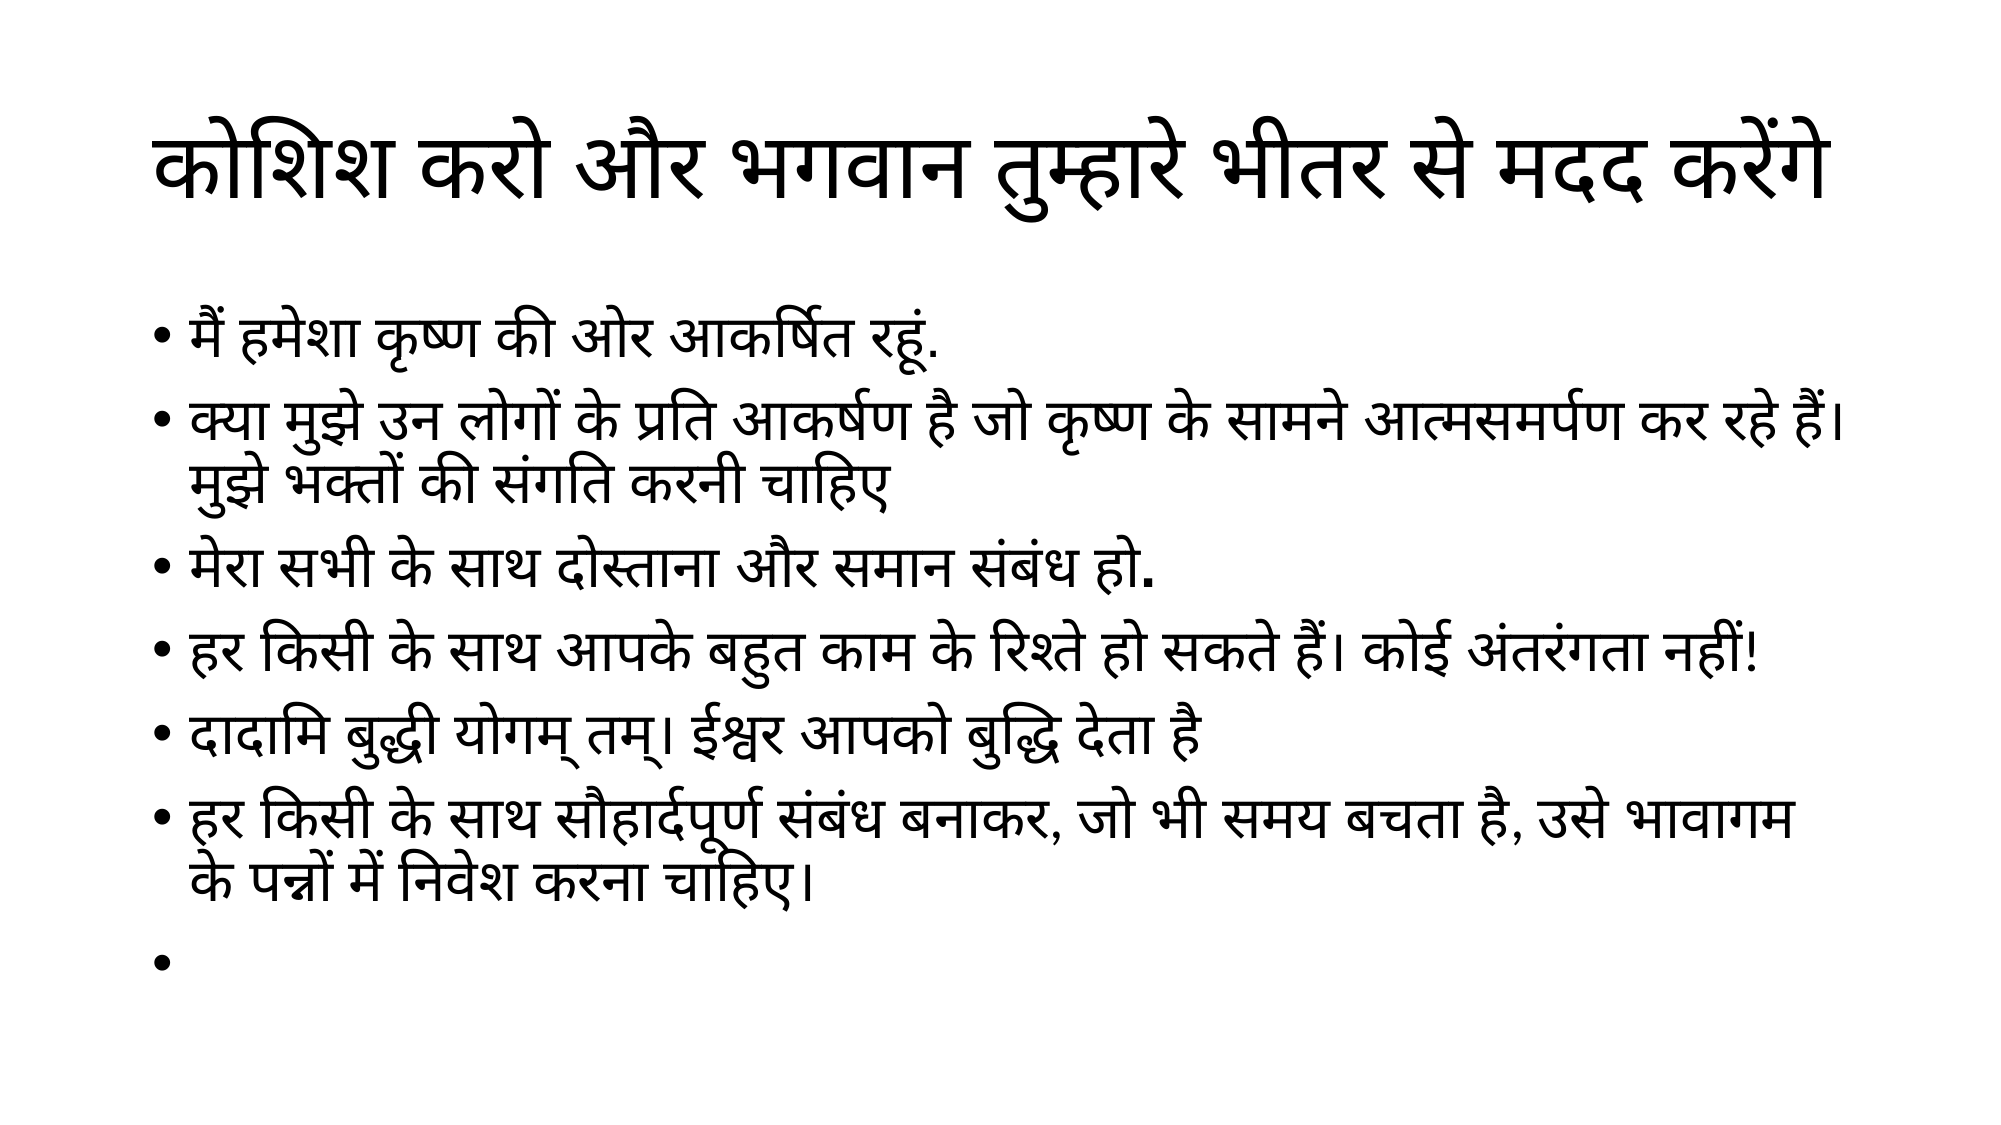

# कोशिश करो और भगवान तुम्हारे भीतर से मदद करेंगे
मैं हमेशा कृष्ण की ओर आकर्षित रहूं.
क्या मुझे उन लोगों के प्रति आकर्षण है जो कृष्ण के सामने आत्मसमर्पण कर रहे हैं। मुझे भक्तों की संगति करनी चाहिए
मेरा सभी के साथ दोस्ताना और समान संबंध हो.
हर किसी के साथ आपके बहुत काम के रिश्ते हो सकते हैं। कोई अंतरंगता नहीं!
दादामि बुद्धी योगम् तम्। ईश्वर आपको बुद्धि देता है
हर किसी के साथ सौहार्दपूर्ण संबंध बनाकर, जो भी समय बचता है, उसे भावागम के पन्नों में निवेश करना चाहिए।